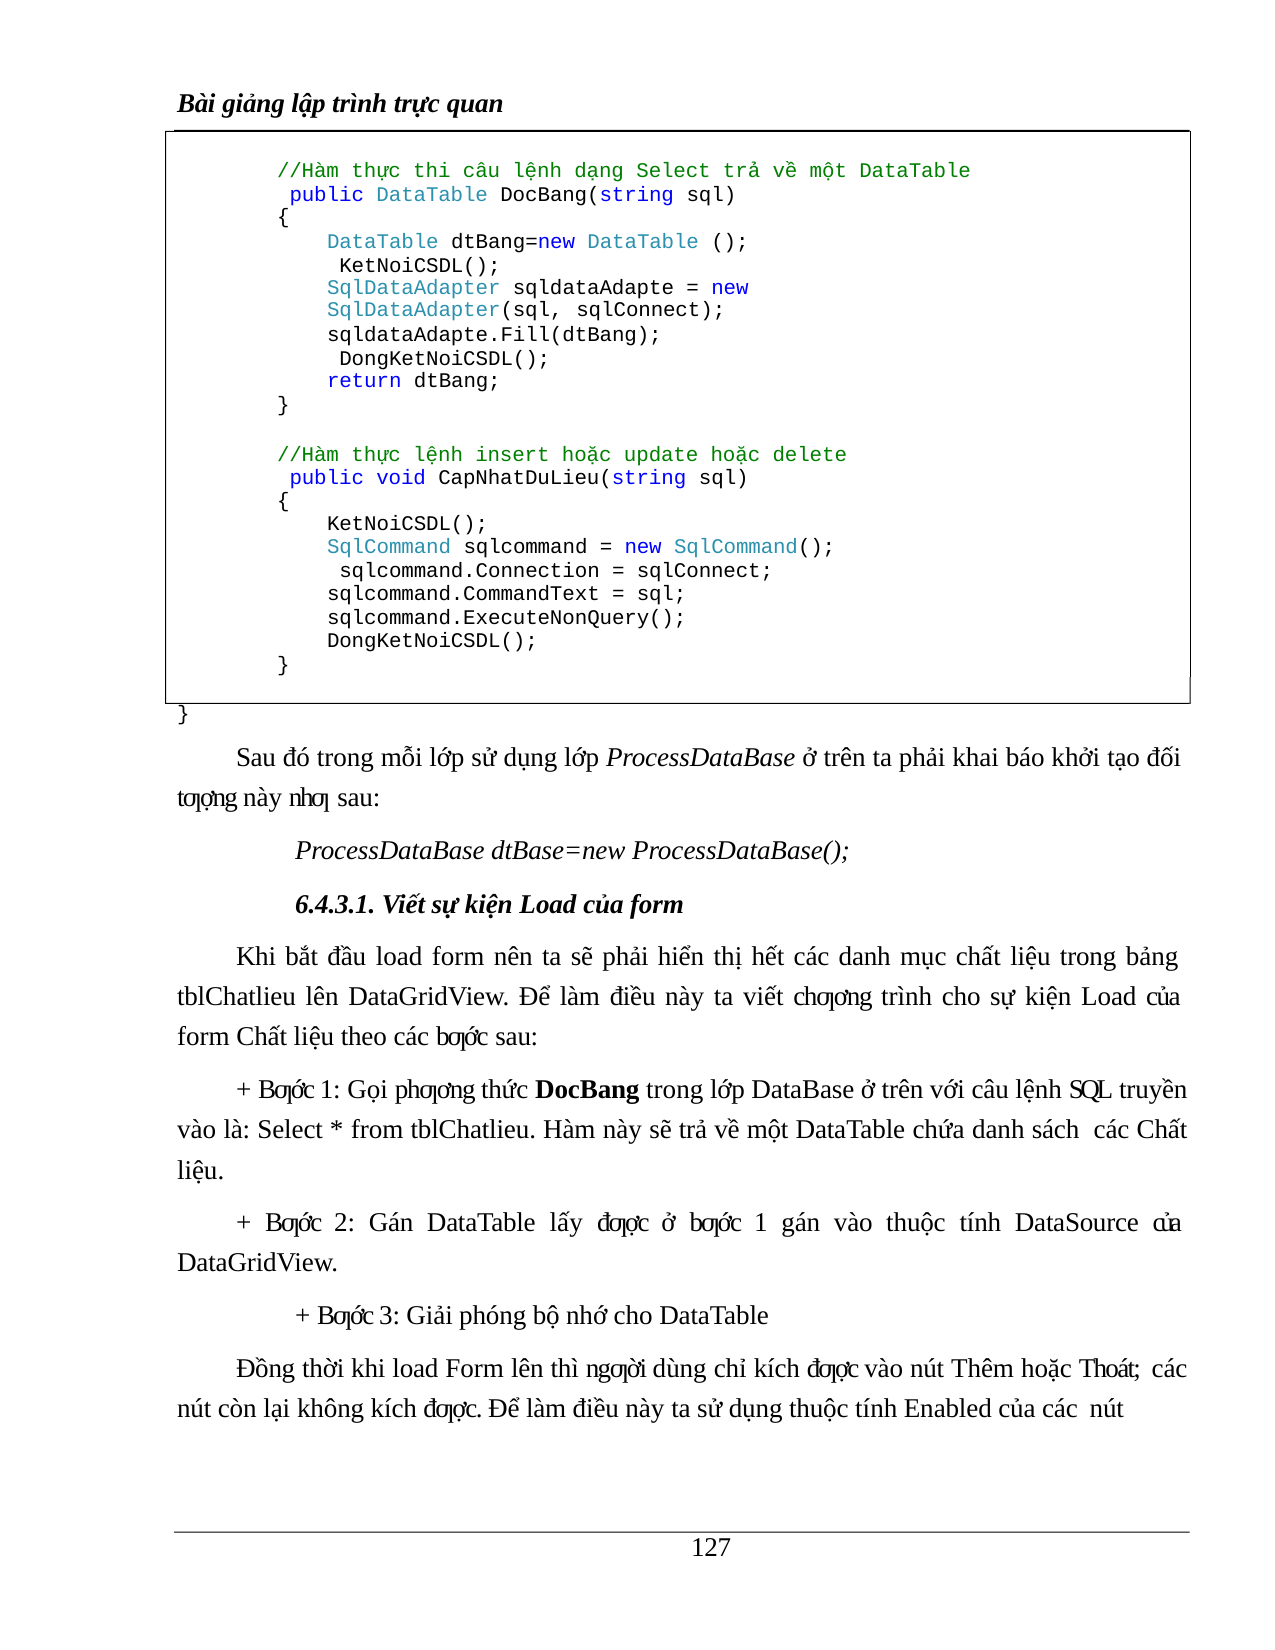

Bài giảng lập trình trực quan

//Hàm thực thi câu lệnh dạng Select trả về một DataTable  public DataTable DocBang(string sql)
{
DataTable dtBang=new DataTable ();  KetNoiCSDL();
SqlDataAdapter sqldataAdapte = new SqlDataAdapter(sql, sqlConnect);
sqldataAdapte.Fill(dtBang);  DongKetNoiCSDL();
return dtBang;
}

//Hàm thực lệnh insert hoặc update hoặc delete  public void CapNhatDuLieu(string sql)
{
KetNoiCSDL();
SqlCommand sqlcommand = new SqlCommand();  sqlcommand.Connection = sqlConnect;  sqlcommand.CommandText = sql;  sqlcommand.ExecuteNonQuery();  DongKetNoiCSDL();
}

}
Sau đó trong mỗi lớp sử dụng lớp ProcessDataBase ở trên ta phải khai báo khởi tạo đối  tƣợng này nhƣ sau:
ProcessDataBase dtBase=new ProcessDataBase();
6.4.3.1. Viết sự kiện Load của form
Khi bắt đầu load form nên ta sẽ phải hiển thị hết các danh mục chất liệu trong bảng  tblChatlieu lên DataGridView. Để làm điều này ta viết chƣơng trình cho sự kiện Load của  form Chất liệu theo các bƣớc sau:
+ Bƣớc 1: Gọi phƣơng thức DocBang trong lớp DataBase ở trên với câu lệnh SQL  truyền vào là: Select * from tblChatlieu. Hàm này sẽ trả về một DataTable chứa danh sách  các Chất liệu.
+ Bƣớc 2: Gán DataTable lấy đƣợc ở bƣớc 1 gán vào thuộc tính DataSource của  DataGridView.
+ Bƣớc 3: Giải phóng bộ nhớ cho DataTable
Đồng thời khi load Form lên thì ngƣời dùng chỉ kích đƣợc vào nút Thêm hoặc Thoát;  các nút còn lại không kích đƣợc. Để làm điều này ta sử dụng thuộc tính Enabled của các nút

127